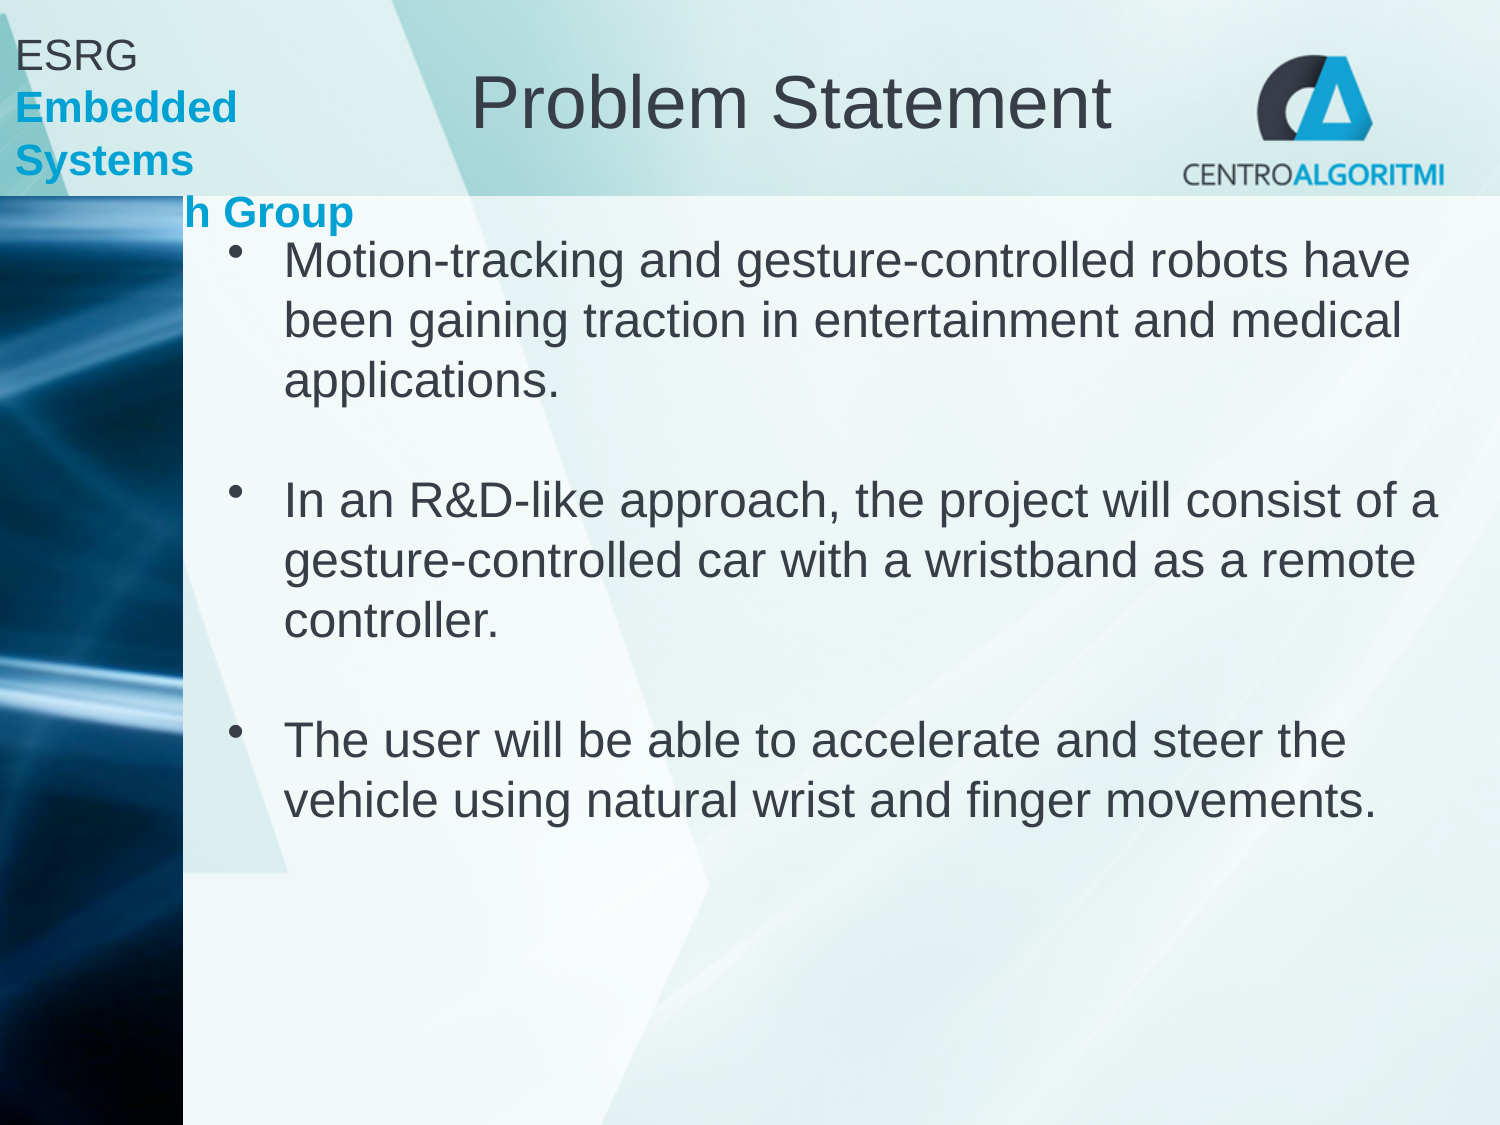

# Problem Statement
Motion-tracking and gesture-controlled robots have been gaining traction in entertainment and medical applications.

In an R&D-like approach, the project will consist of a gesture-controlled car with a wristband as a remote controller.

The user will be able to accelerate and steer the vehicle using natural wrist and finger movements.